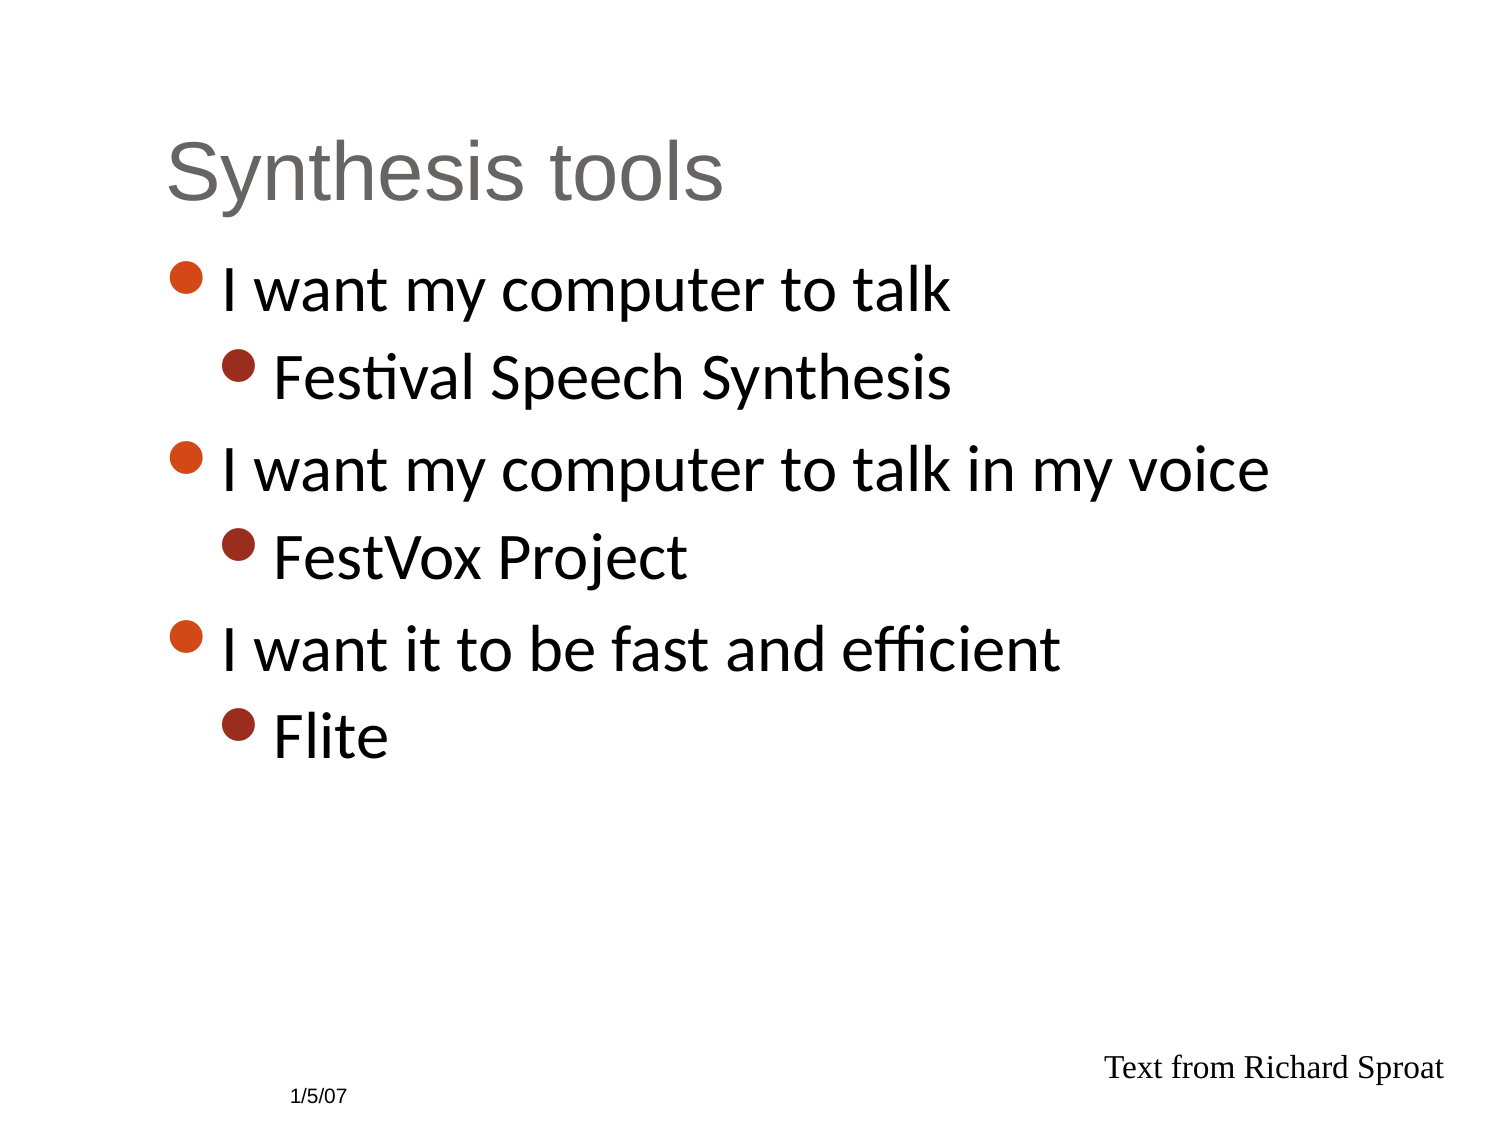

# Synthesis tools
I want my computer to talk
Festival Speech Synthesis
I want my computer to talk in my voice
FestVox Project
I want it to be fast and efficient
Flite
Text from Richard Sproat
1/5/07